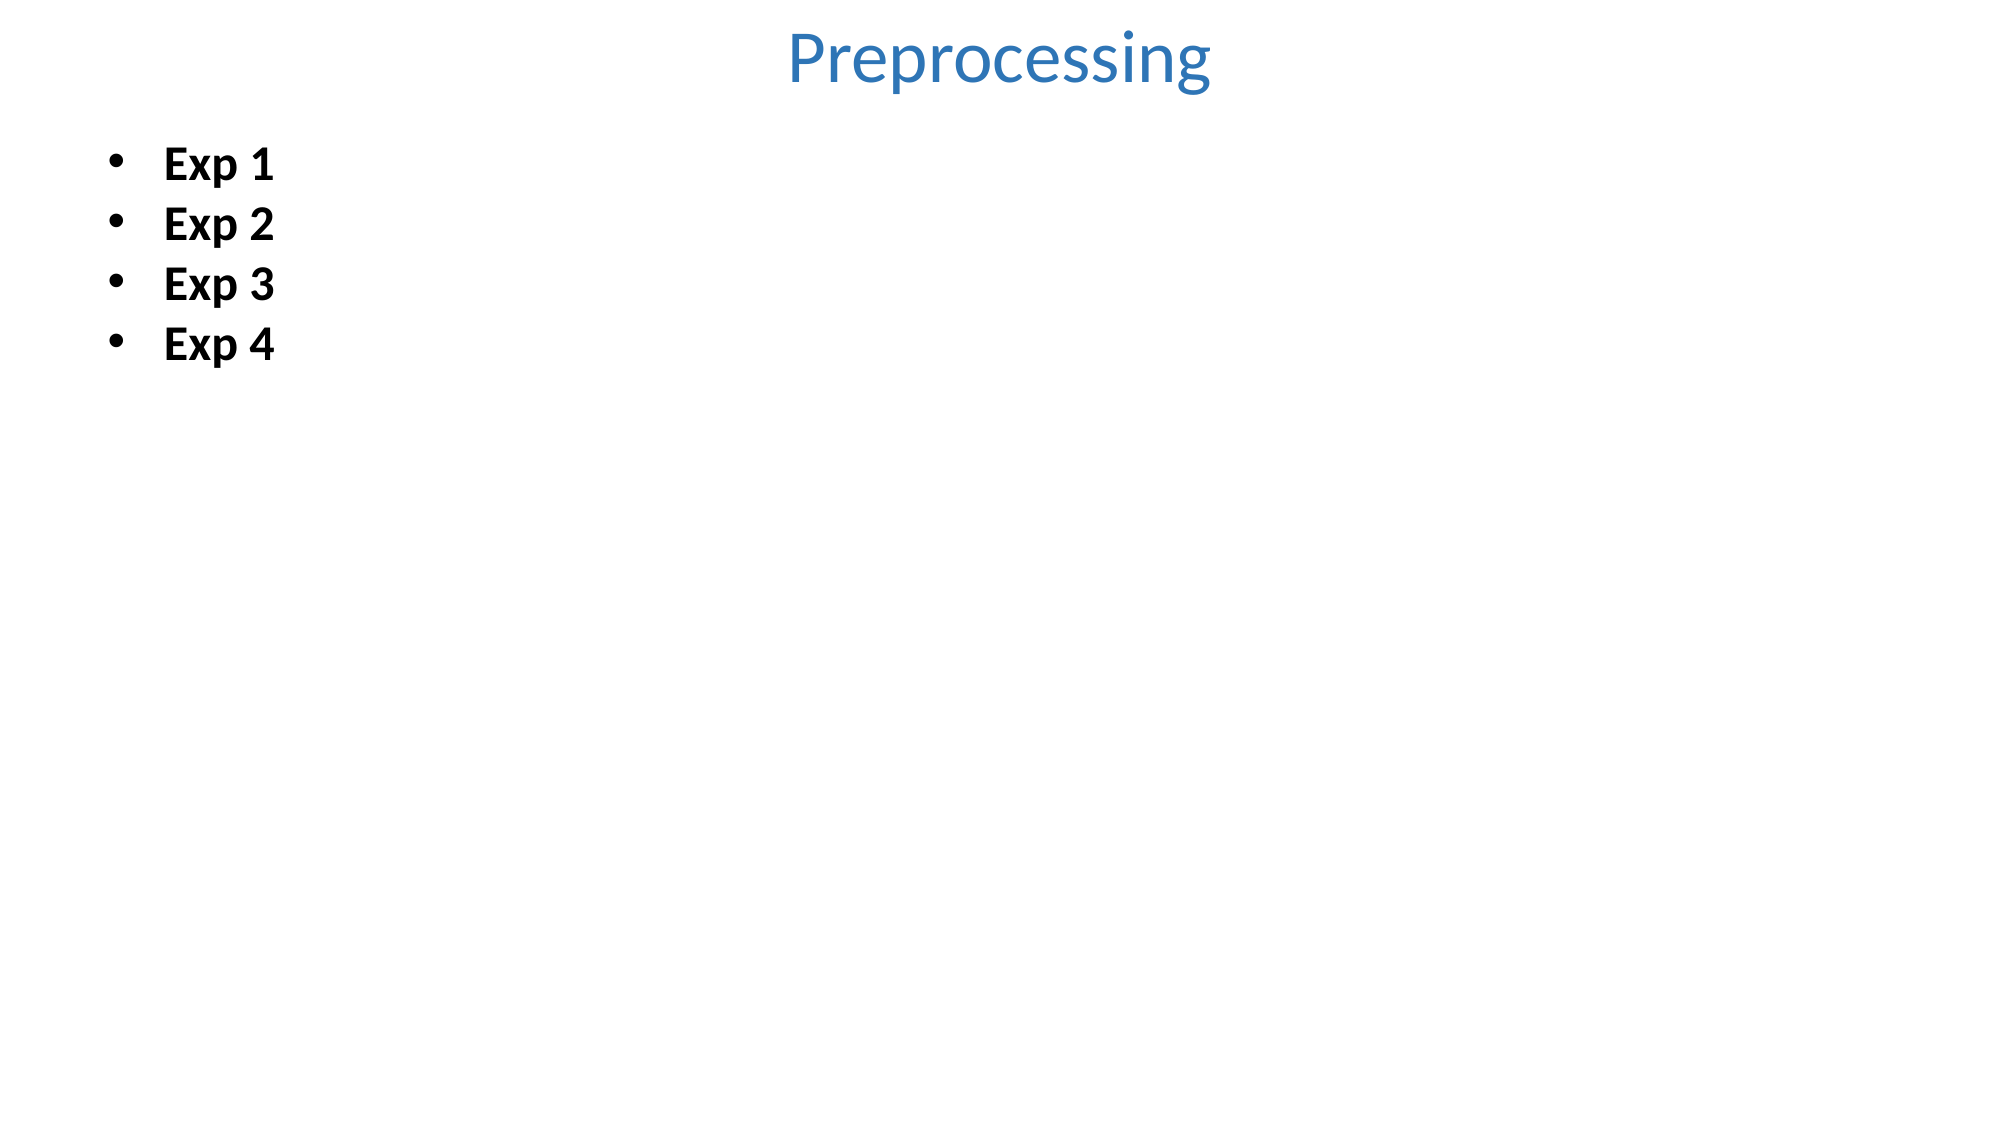

Preprocessing
Exp 1
Exp 2
Exp 3
Exp 4